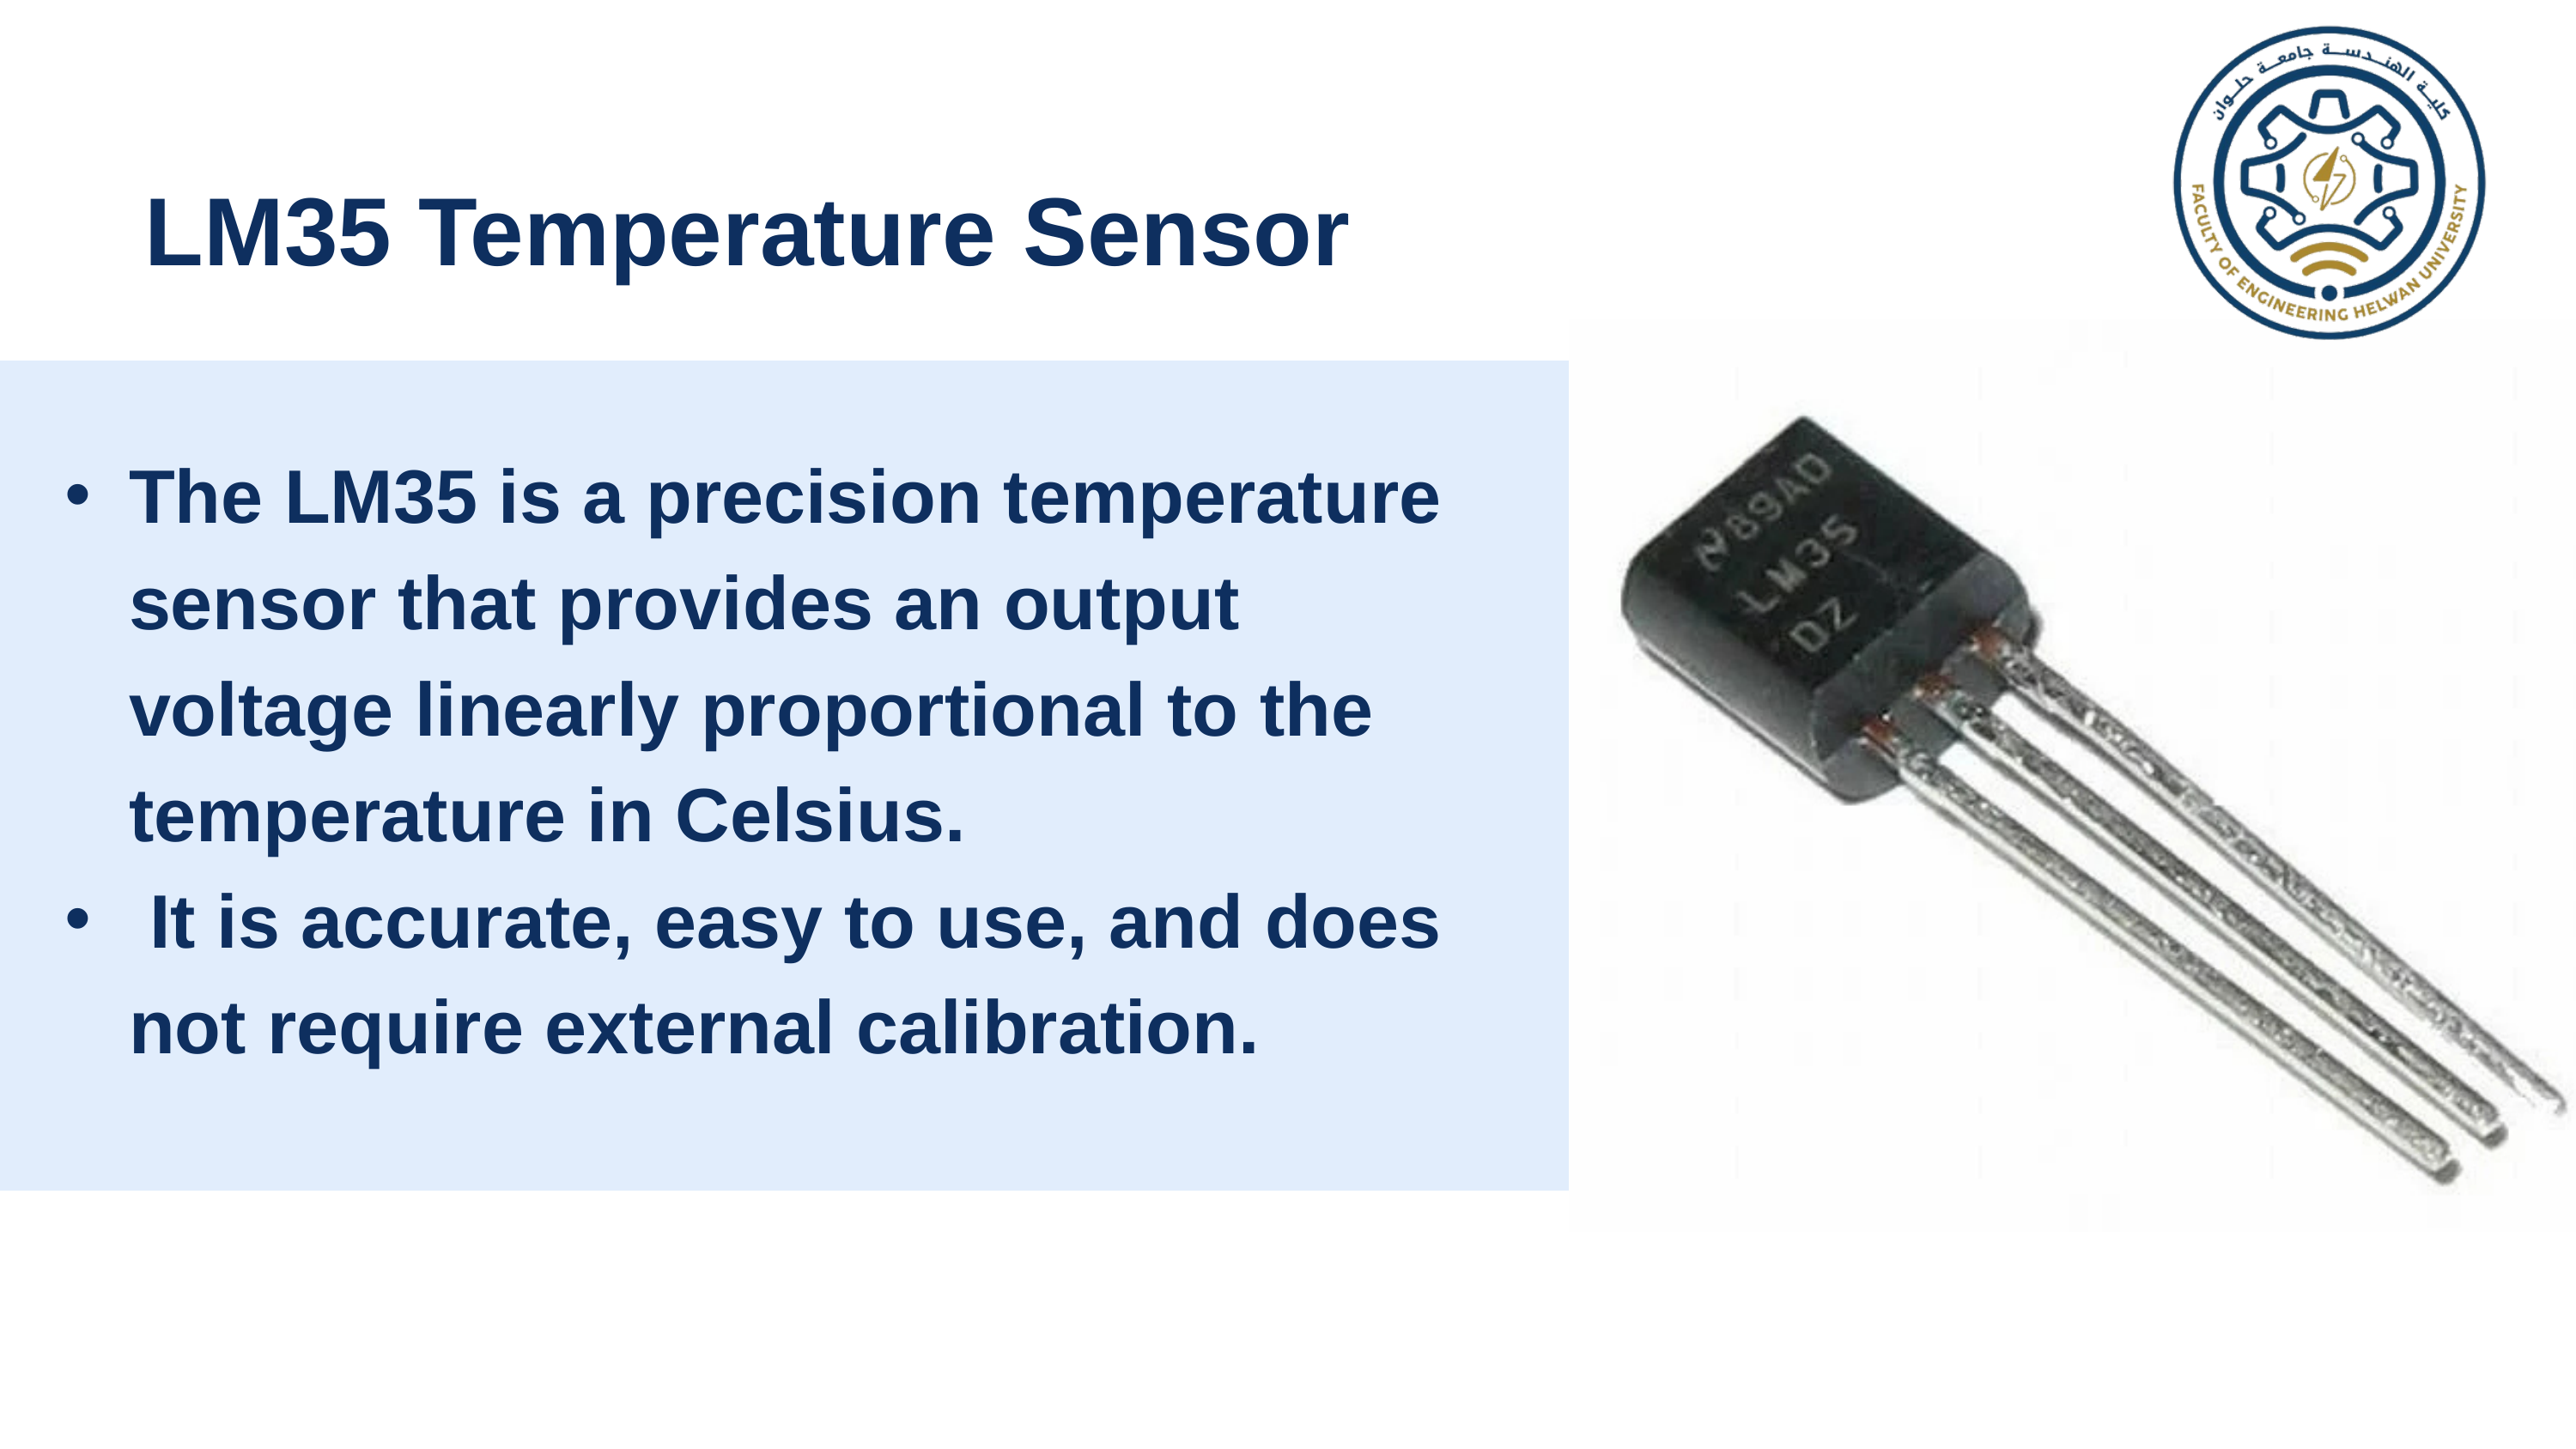

LM35 Temperature Sensor

The LM35 is a precision temperature sensor that provides an output voltage linearly proportional to the temperature in Celsius.
 It is accurate, easy to use, and does not require external calibration.